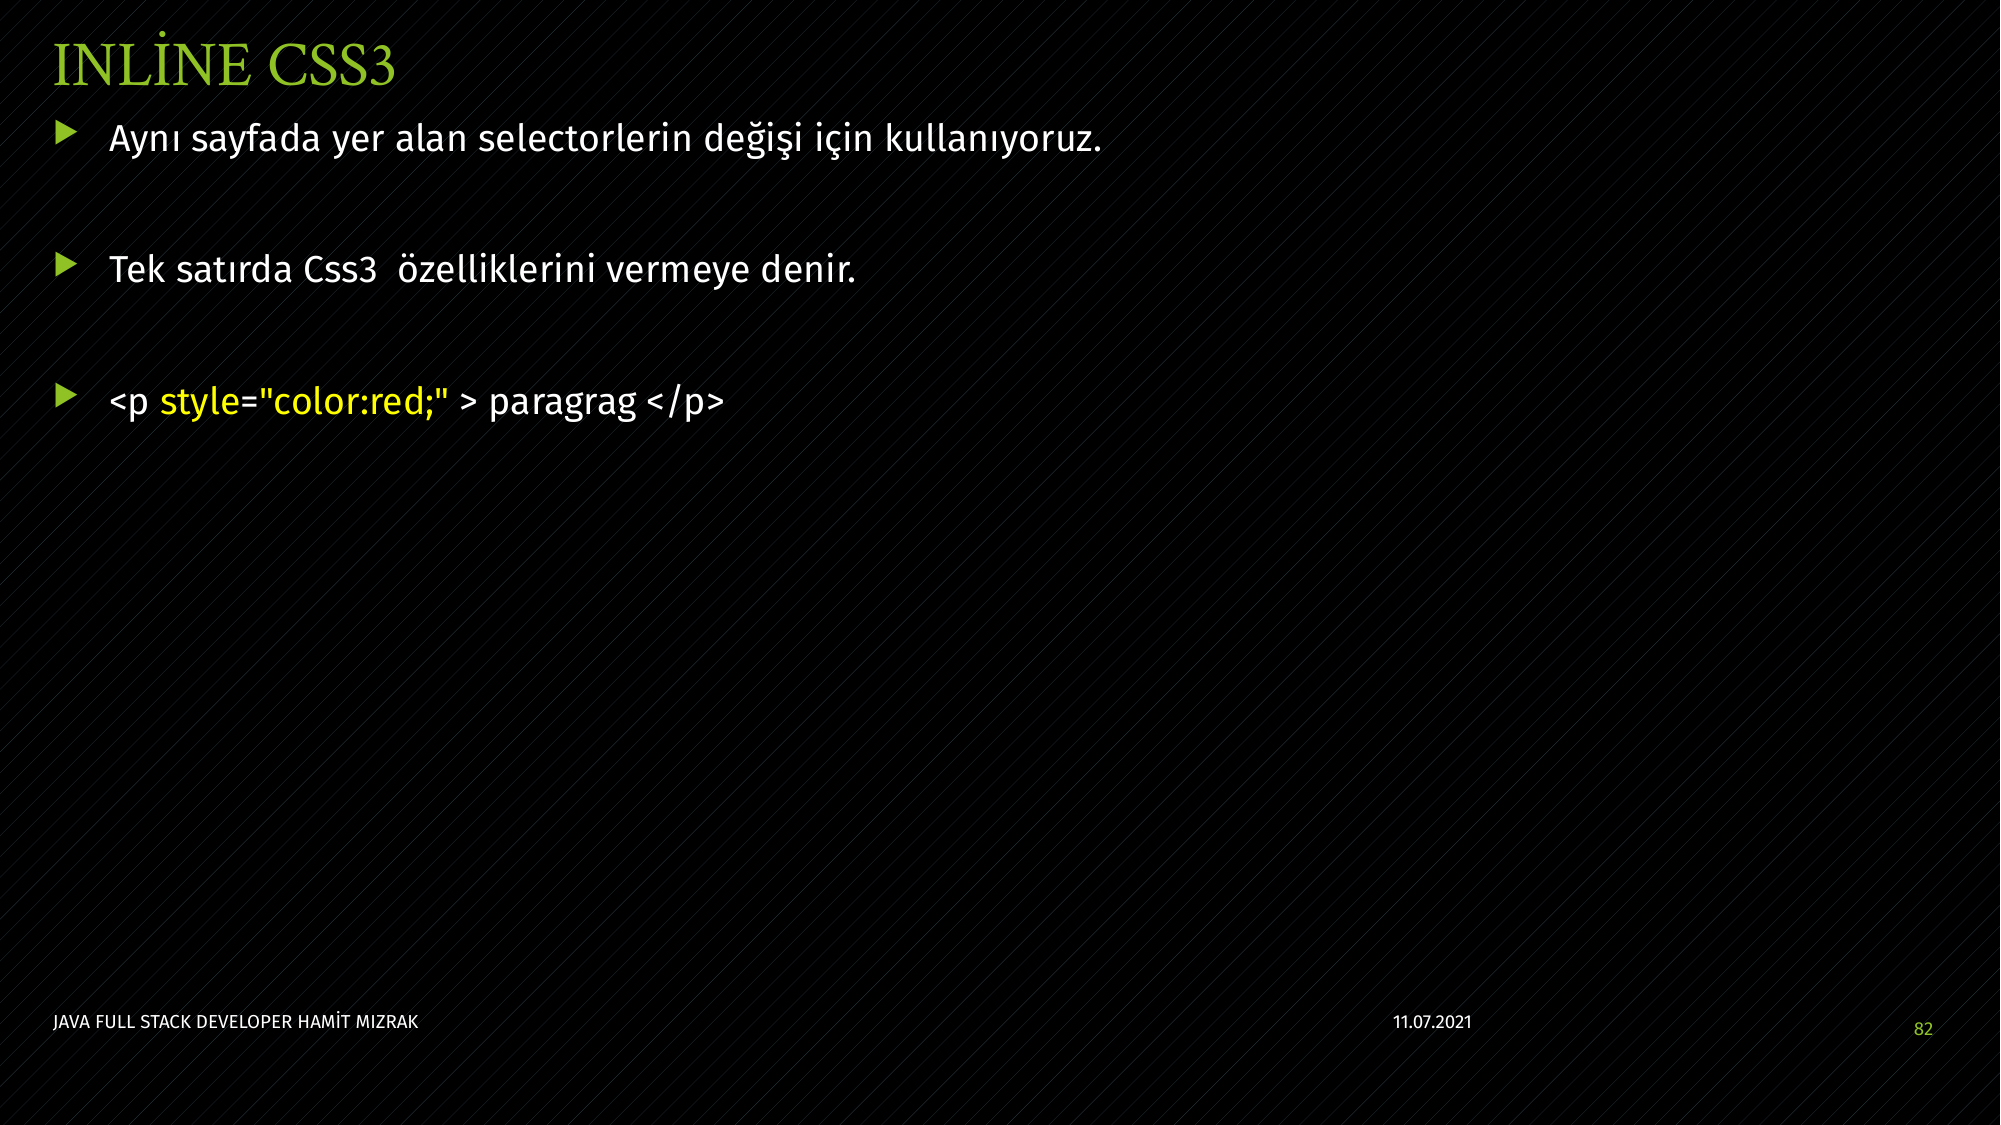

# INLİNE CSS3
Aynı sayfada yer alan selectorlerin değişi için kullanıyoruz.

Tek satırda Css3  özelliklerini vermeye denir.

<p style="color:red;" > paragrag </p>
JAVA FULL STACK DEVELOPER HAMİT MIZRAK
11.07.2021
82